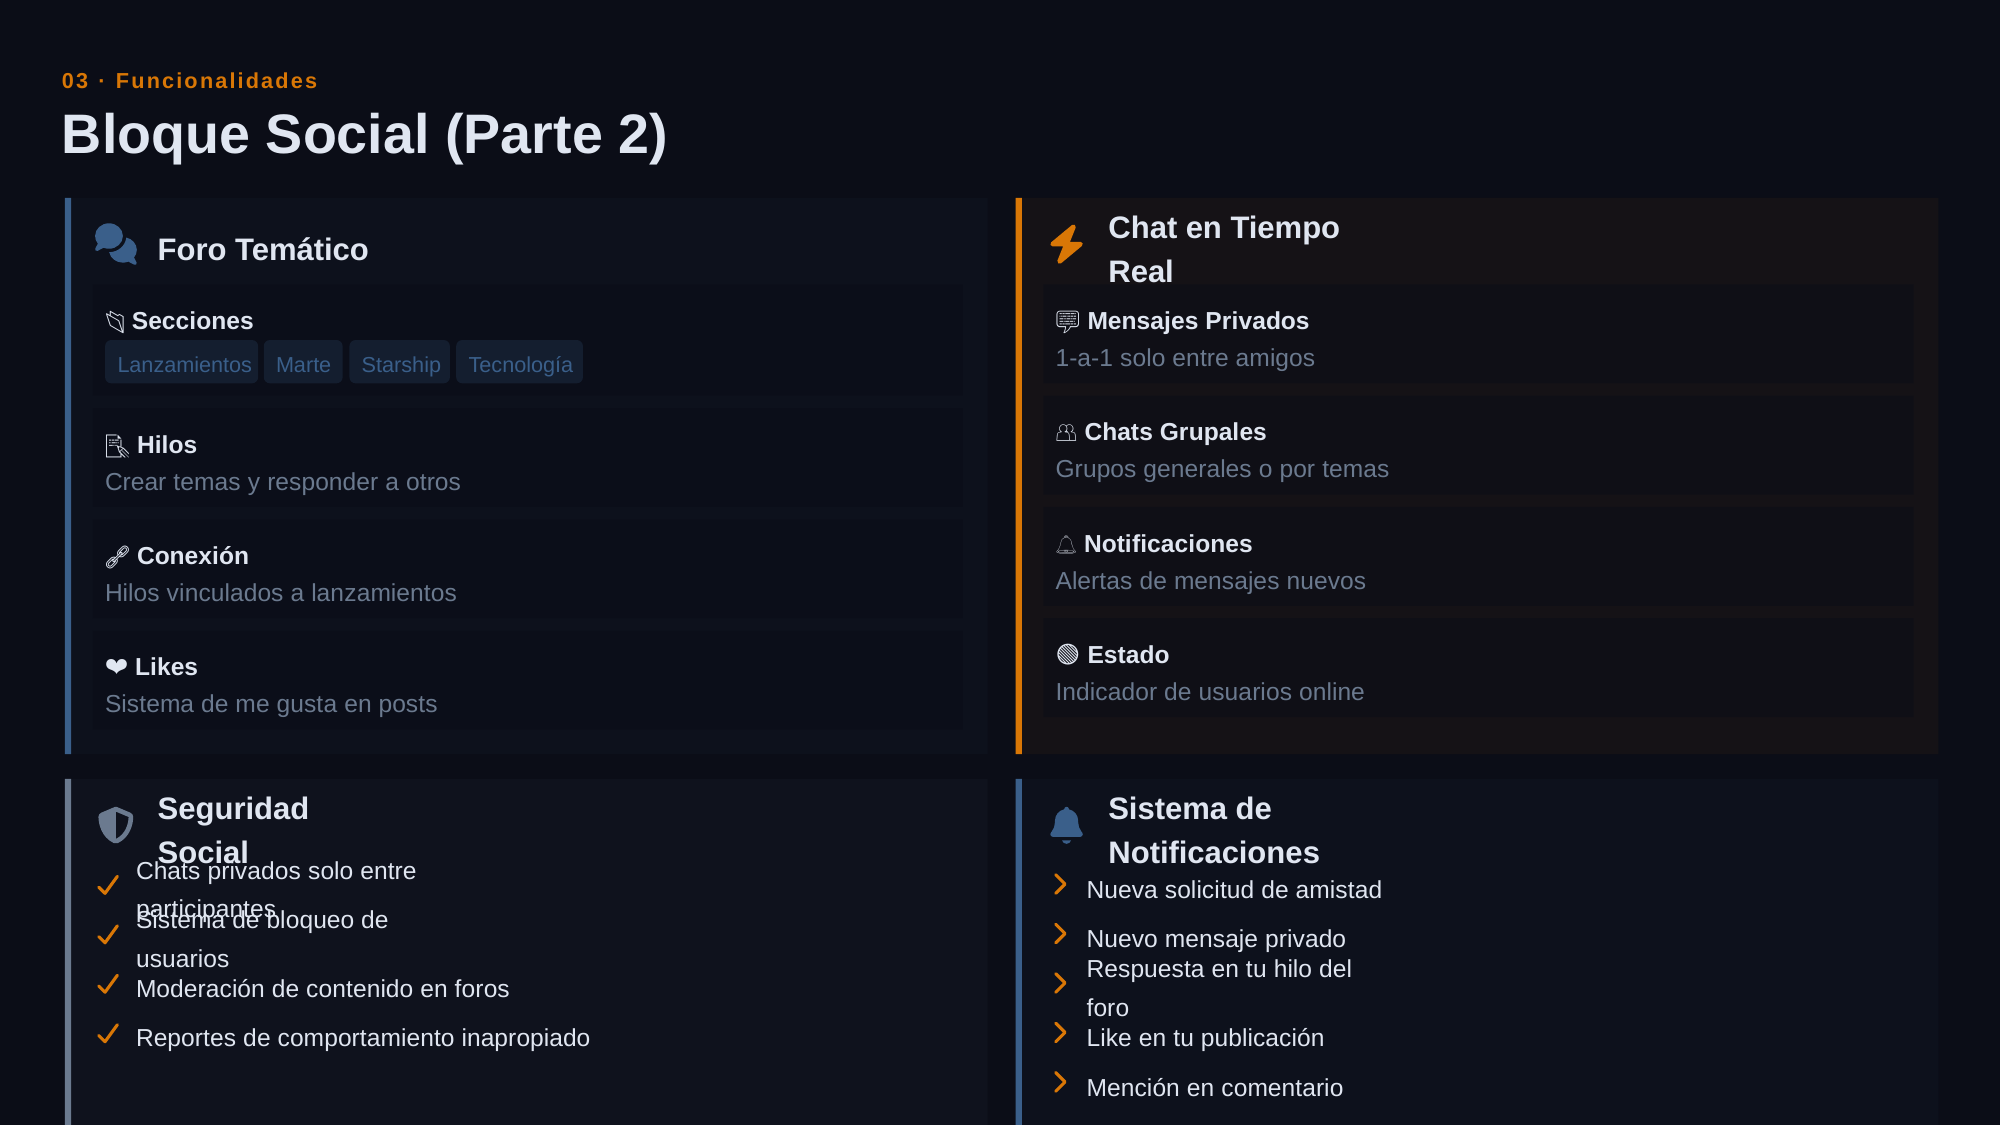

03 · Funcionalidades
Bloque Social (Parte 2)

Foro Temático
Chat en Tiempo Real

📂 Secciones
💬 Mensajes Privados
1-a-1 solo entre amigos

Lanzamientos

Marte

Starship

Tecnología

👥 Chats Grupales
📝 Hilos
Grupos generales o por temas
Crear temas y responder a otros

🔔 Notificaciones
🔗 Conexión
Alertas de mensajes nuevos
Hilos vinculados a lanzamientos

🟢 Estado
❤️ Likes
Indicador de usuarios online
Sistema de me gusta en posts

Seguridad Social
Sistema de Notificaciones

Chats privados solo entre participantes
Nueva solicitud de amistad

Sistema de bloqueo de usuarios
Nuevo mensaje privado

Moderación de contenido en foros
Respuesta en tu hilo del foro

Reportes de comportamiento inapropiado
Like en tu publicación

Mención en comentario